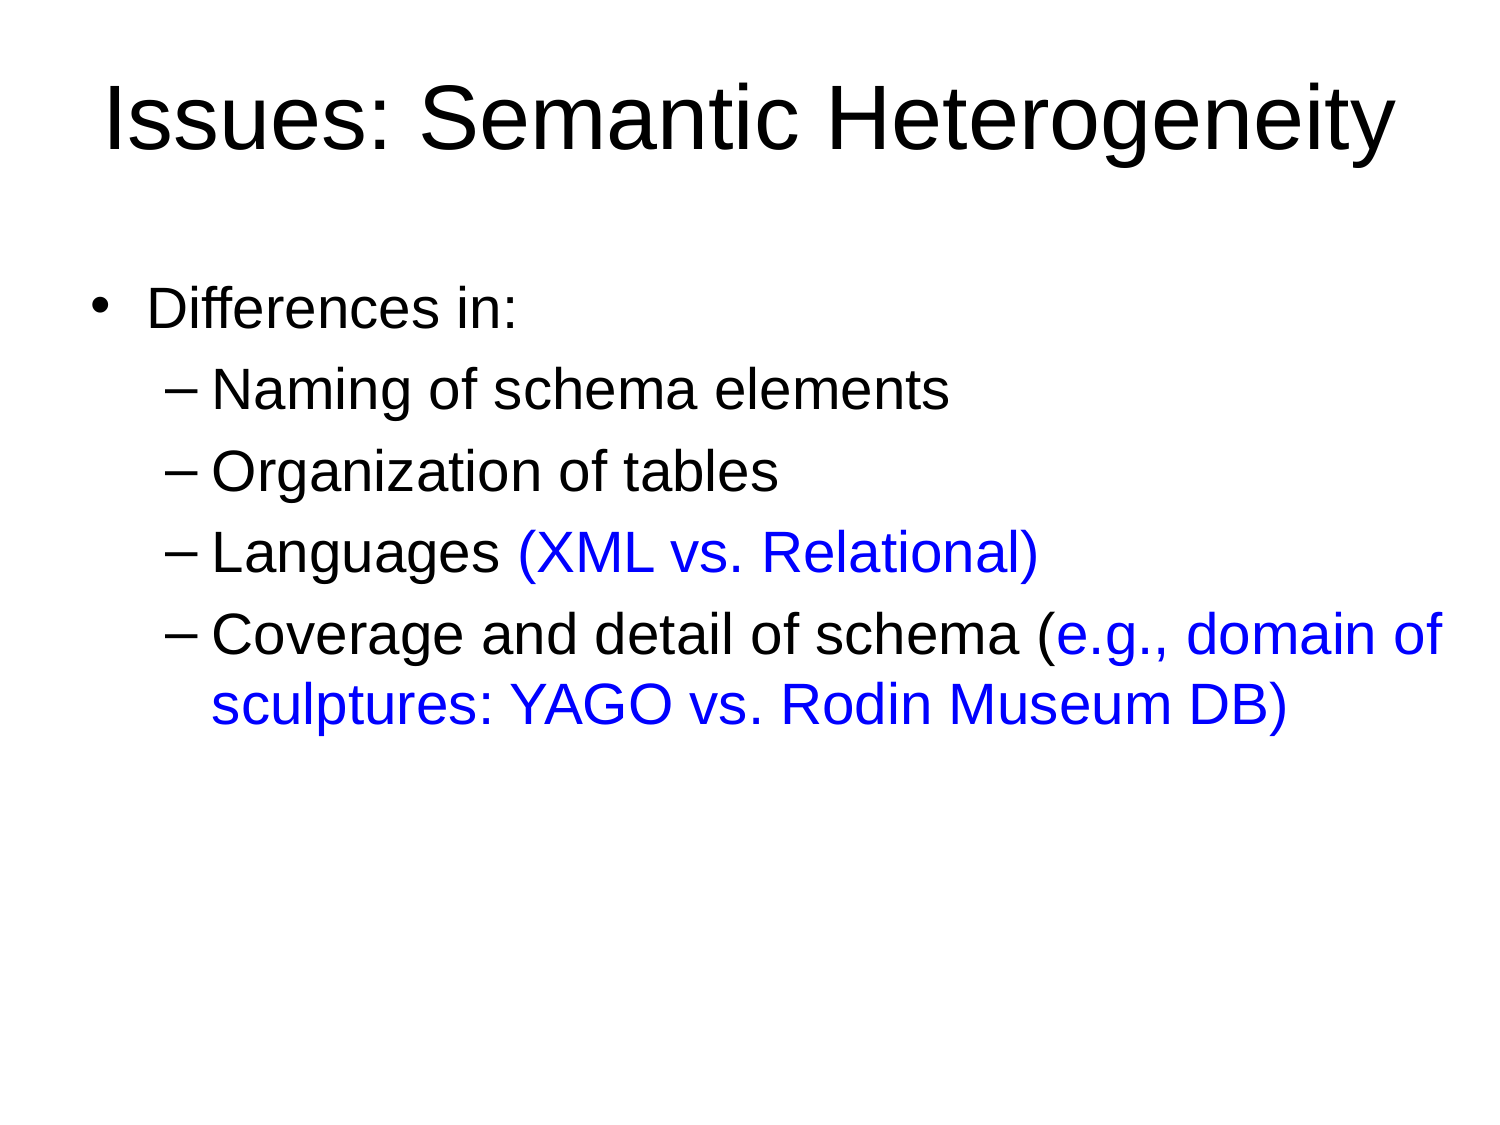

# Issues: Semantic Heterogeneity
Differences in:
Naming of schema elements
Organization of tables
Languages (XML vs. Relational)
Coverage and detail of schema (e.g., domain of sculptures: YAGO vs. Rodin Museum DB)